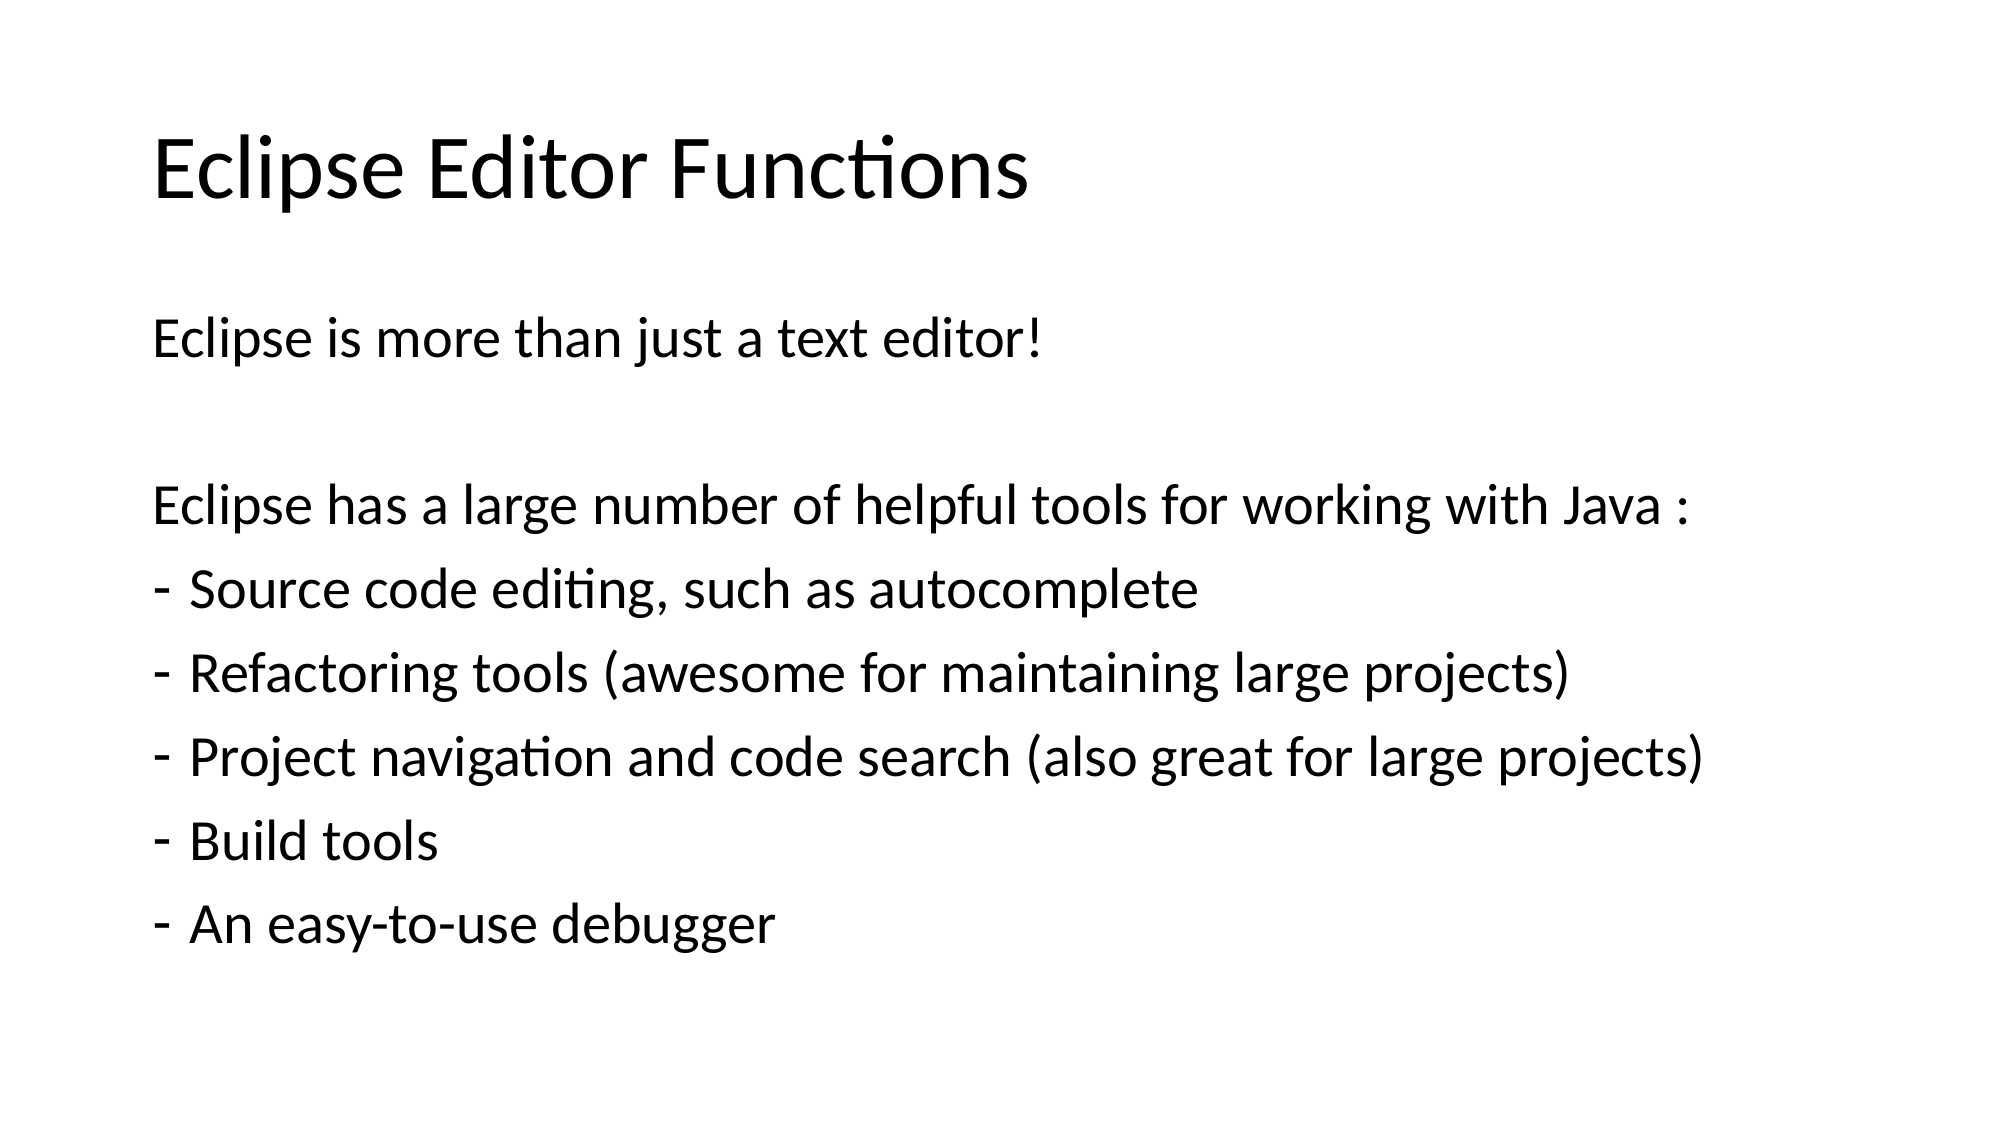

# Eclipse Editor Functions
Eclipse is more than just a text editor!

Eclipse has a large number of helpful tools for working with Java :
Source code editing, such as autocomplete
Refactoring tools (awesome for maintaining large projects)
Project navigation and code search (also great for large projects)
Build tools
An easy-to-use debugger